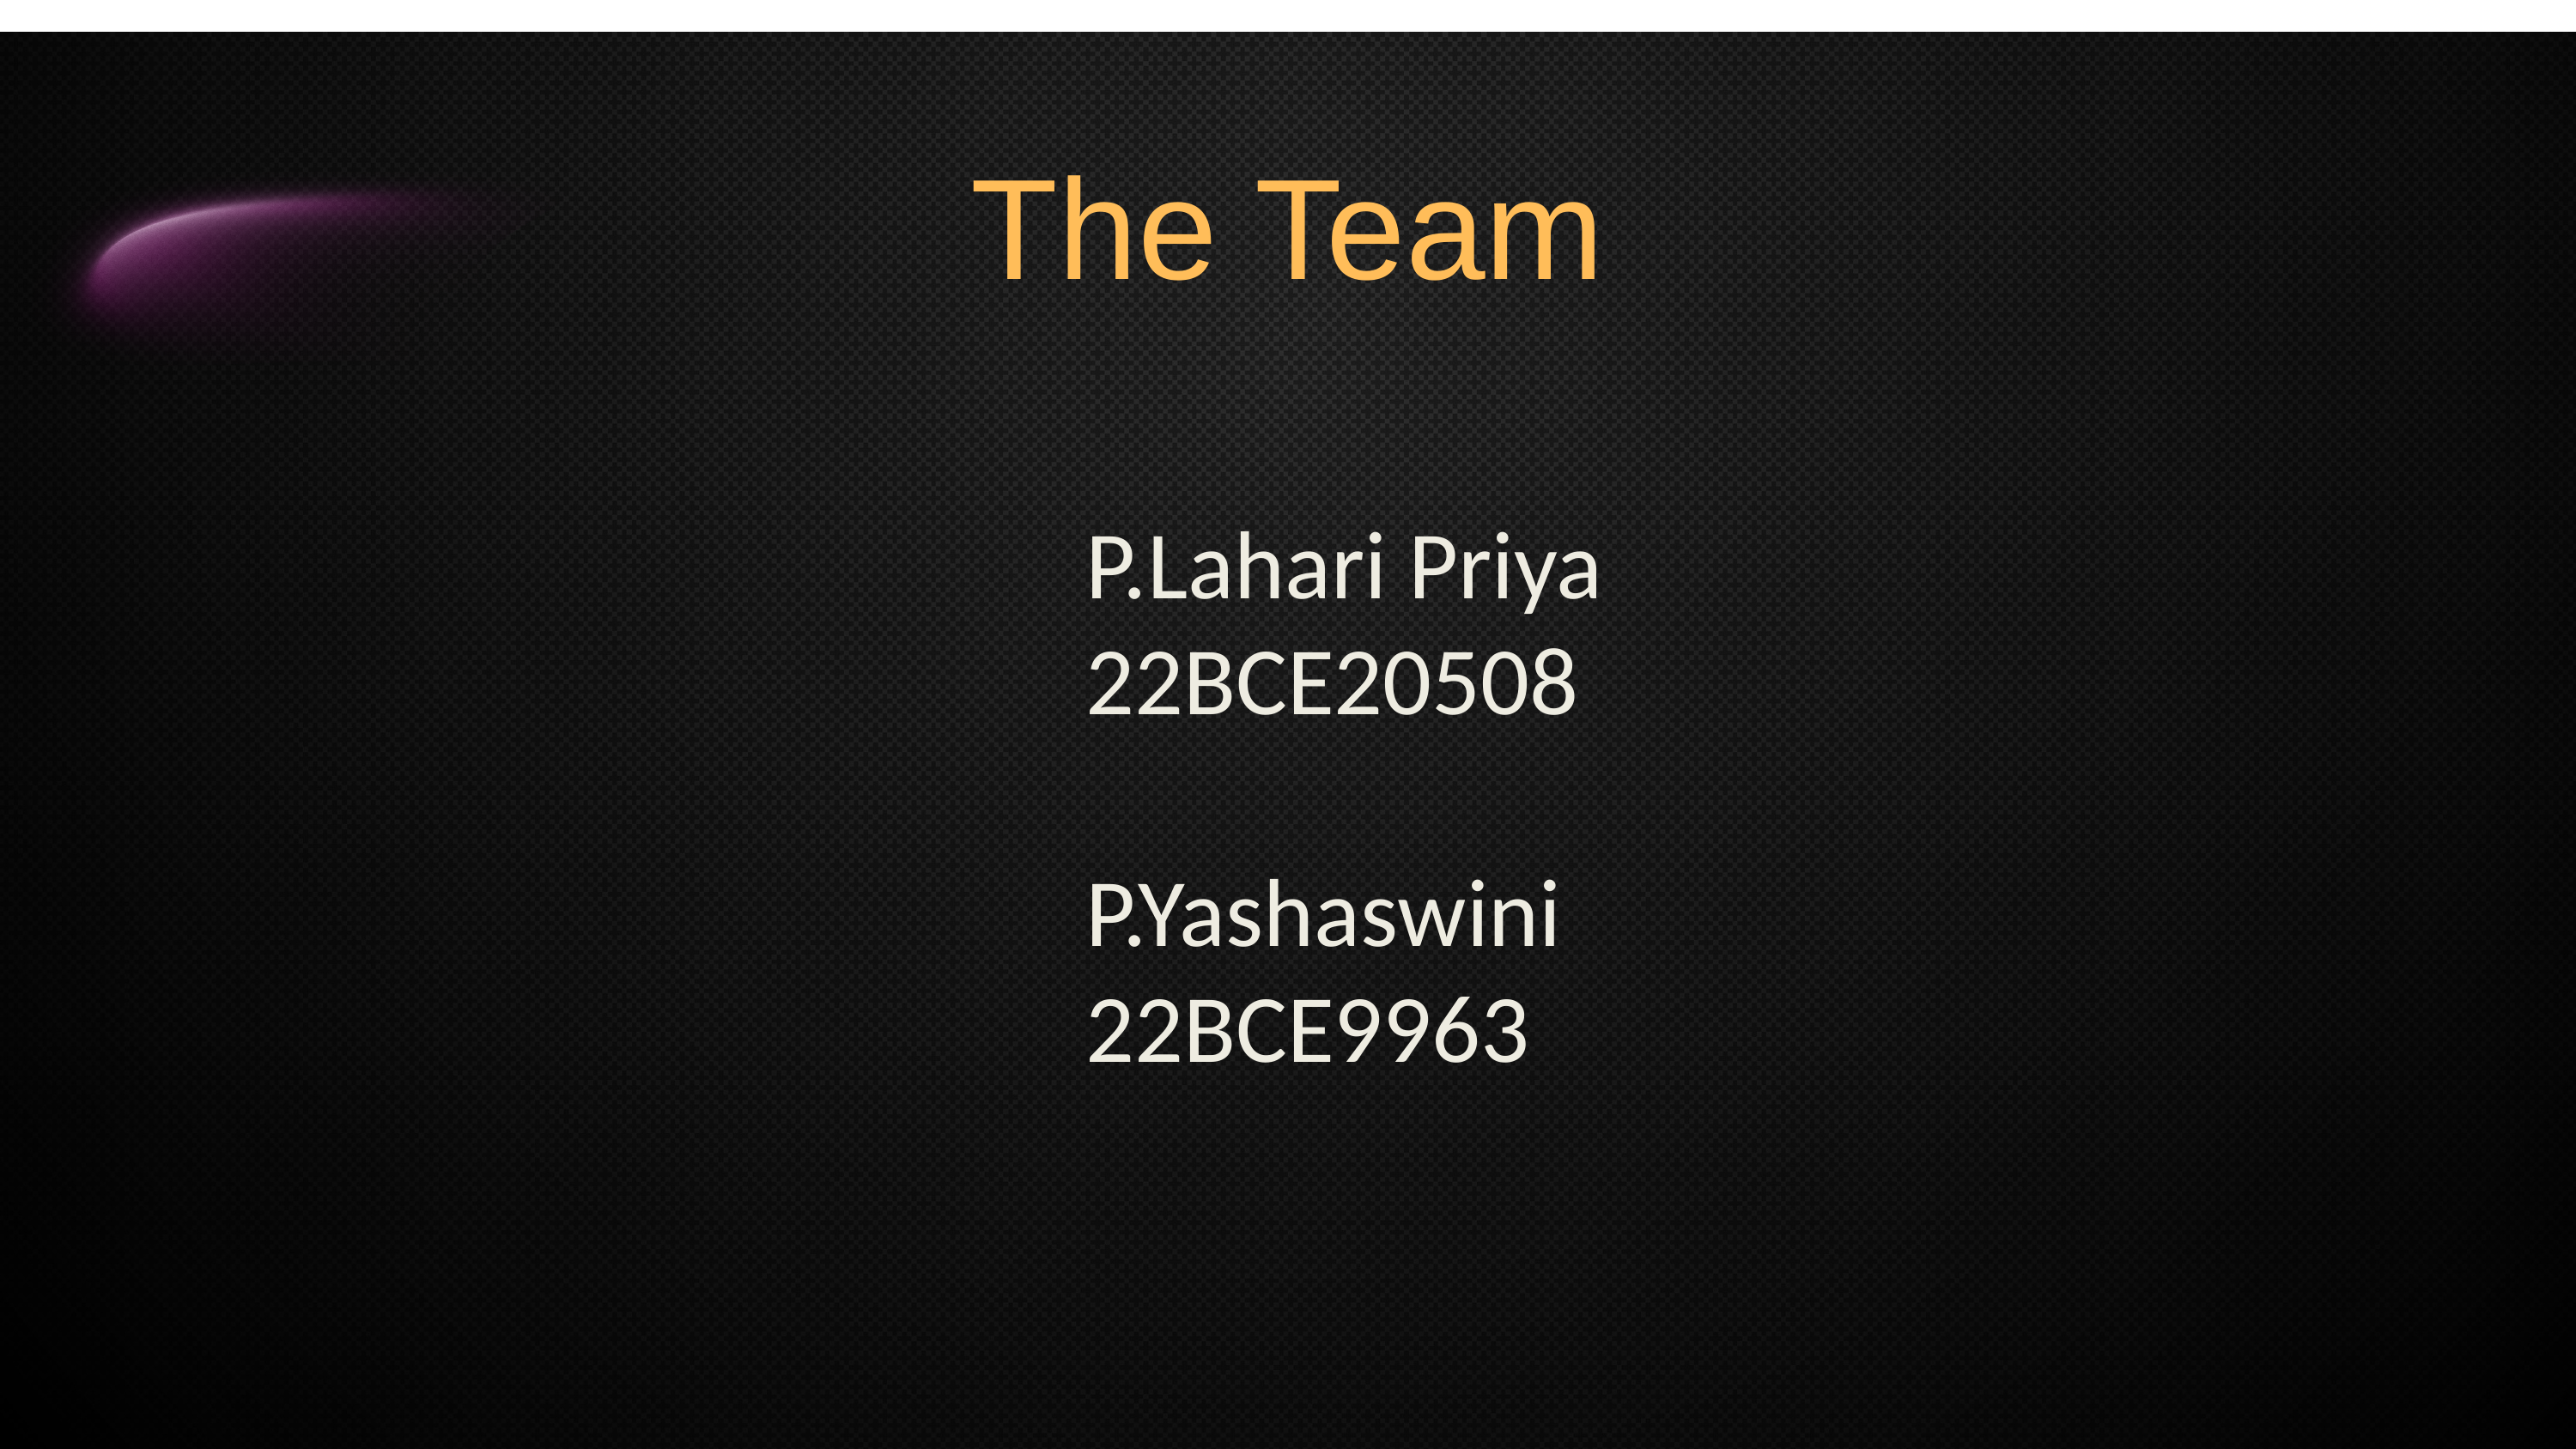

P.Lahari Priya
                                                 22BCE20508

                                                 P.Yashaswini
                                                 22BCE9963

The Team